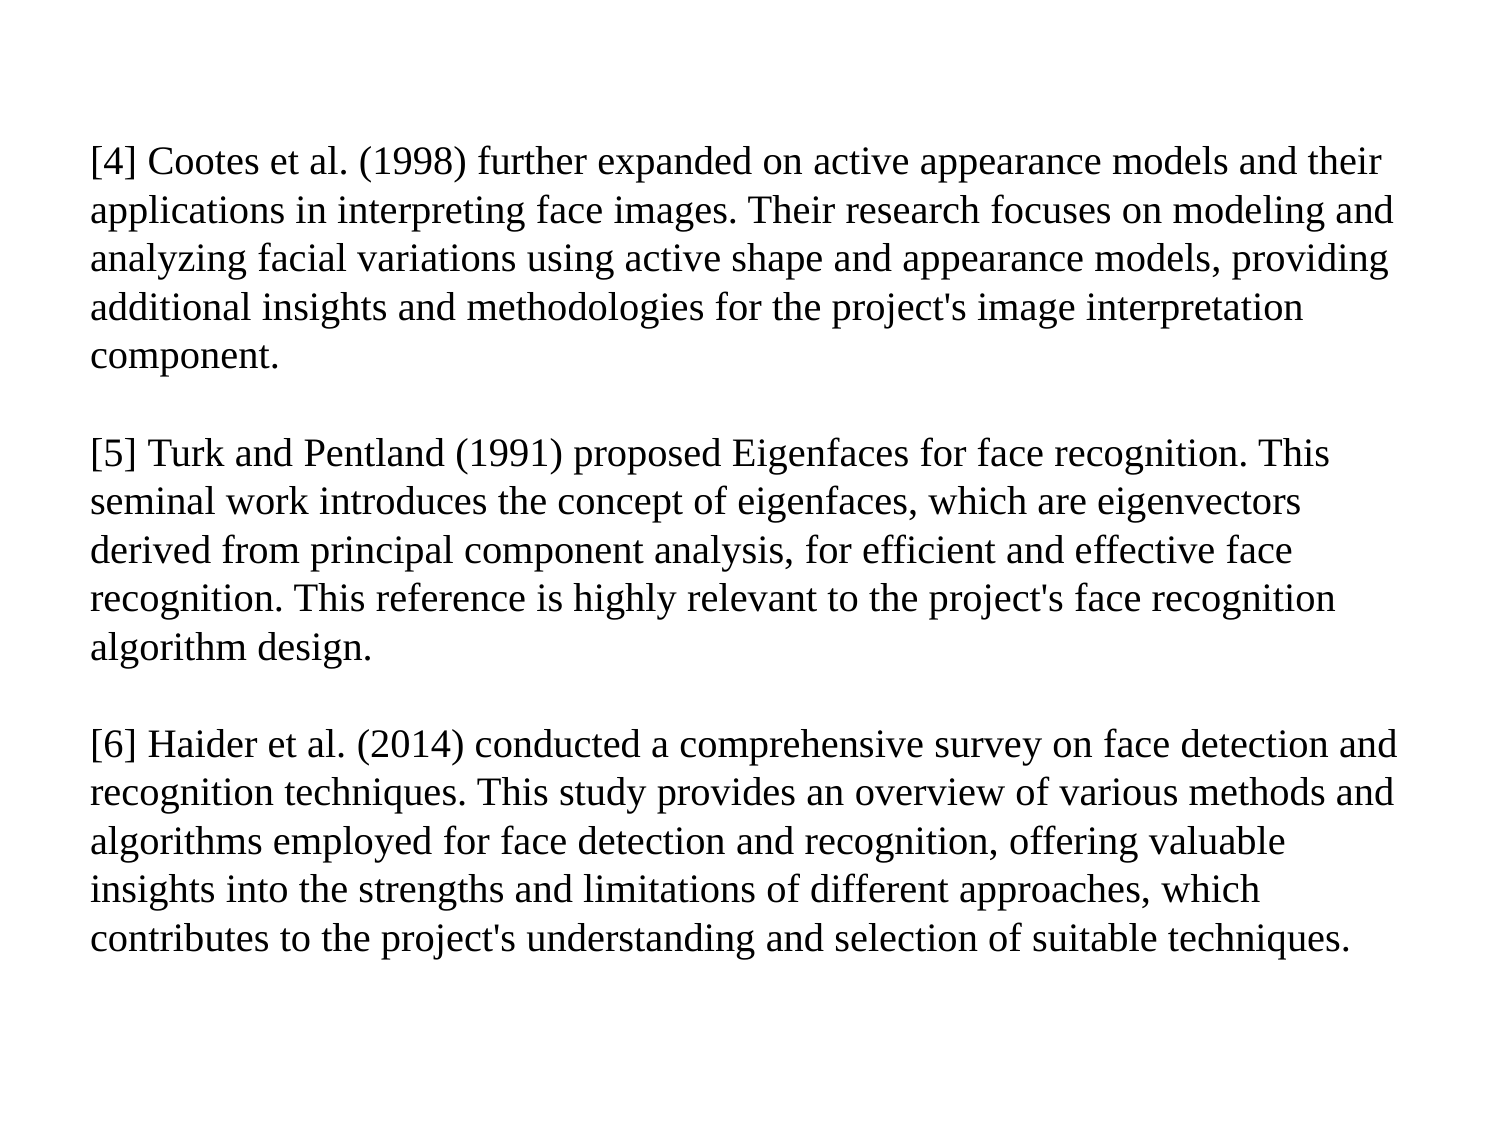

[4] Cootes et al. (1998) further expanded on active appearance models and their applications in interpreting face images. Their research focuses on modeling and analyzing facial variations using active shape and appearance models, providing additional insights and methodologies for the project's image interpretation component.

[5] Turk and Pentland (1991) proposed Eigenfaces for face recognition. This seminal work introduces the concept of eigenfaces, which are eigenvectors derived from principal component analysis, for efficient and effective face recognition. This reference is highly relevant to the project's face recognition algorithm design.

[6] Haider et al. (2014) conducted a comprehensive survey on face detection and recognition techniques. This study provides an overview of various methods and algorithms employed for face detection and recognition, offering valuable insights into the strengths and limitations of different approaches, which contributes to the project's understanding and selection of suitable techniques.